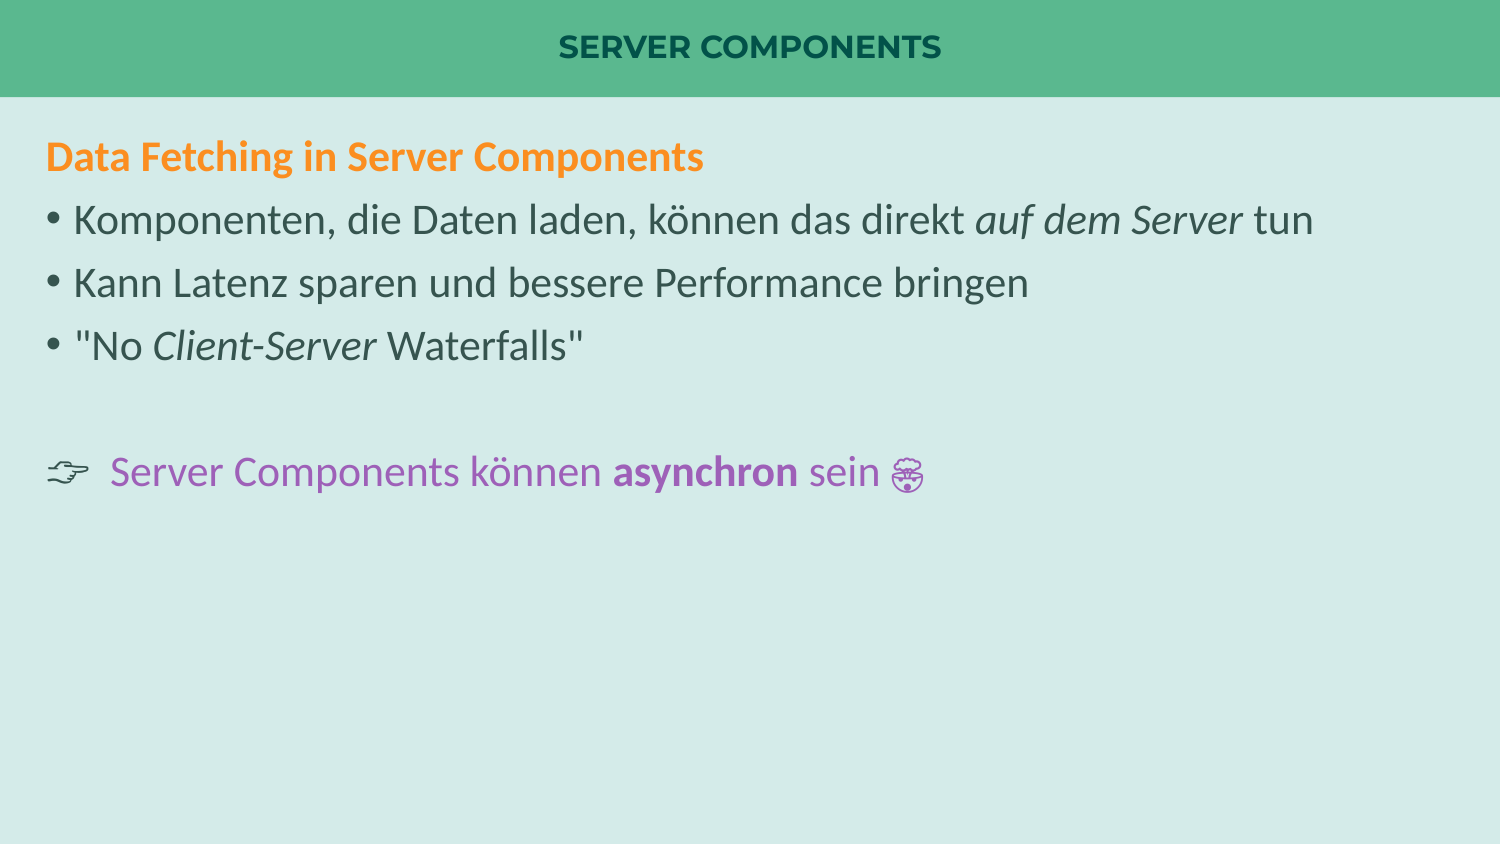

# Server Components
Data Fetching in Server Components
Komponenten, die Daten laden, können das direkt auf dem Server tun
Kann Latenz sparen und bessere Performance bringen
"No Client-Server Waterfalls"

👉  Server Components können asynchron sein 🤯